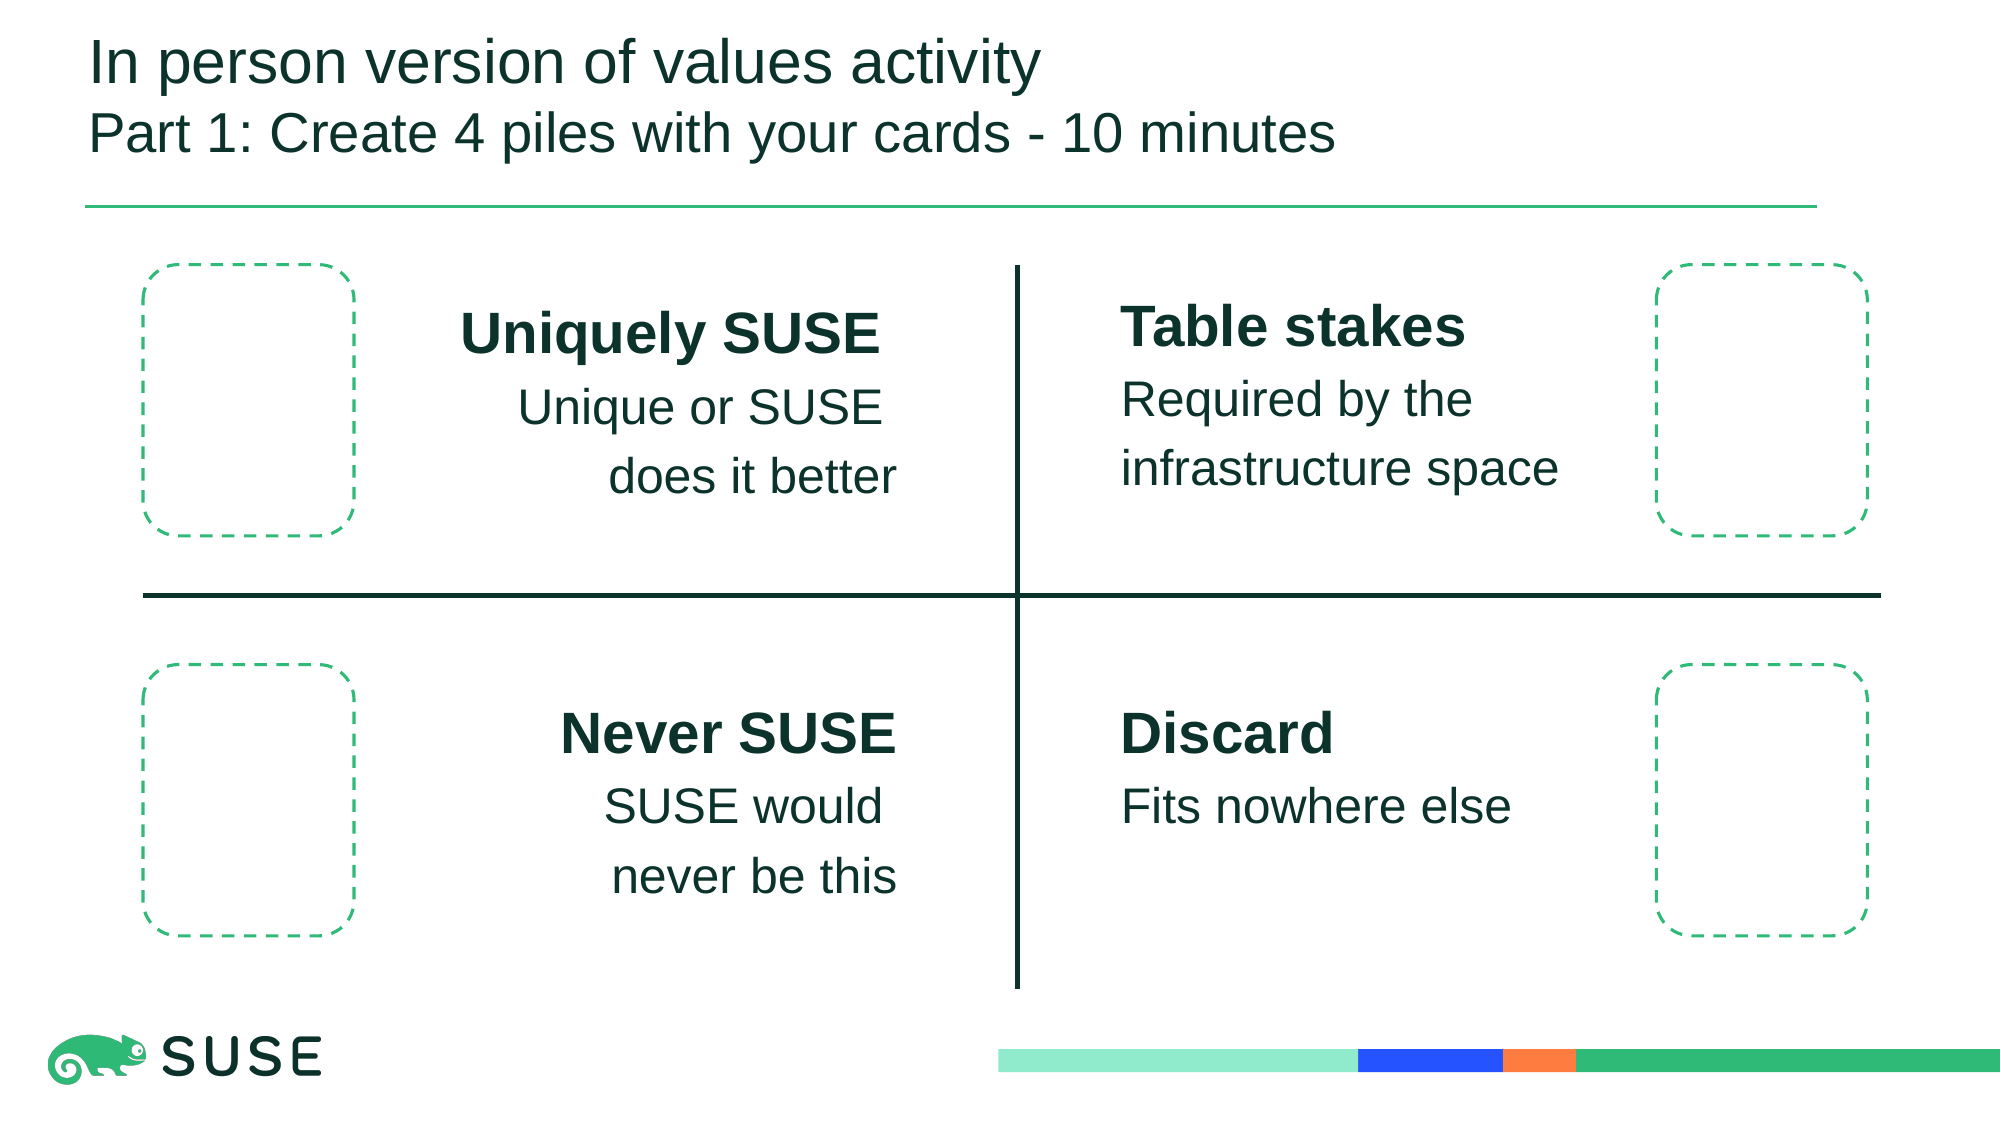

# In person version of values activity
Part 1: Create 4 piles with your cards - 10 minutes
Table stakes
Required by the infrastructure space

Uniquely SUSE
Unique or SUSE
does it better

Never SUSE
SUSE would
never be this
Discard
Fits nowhere else